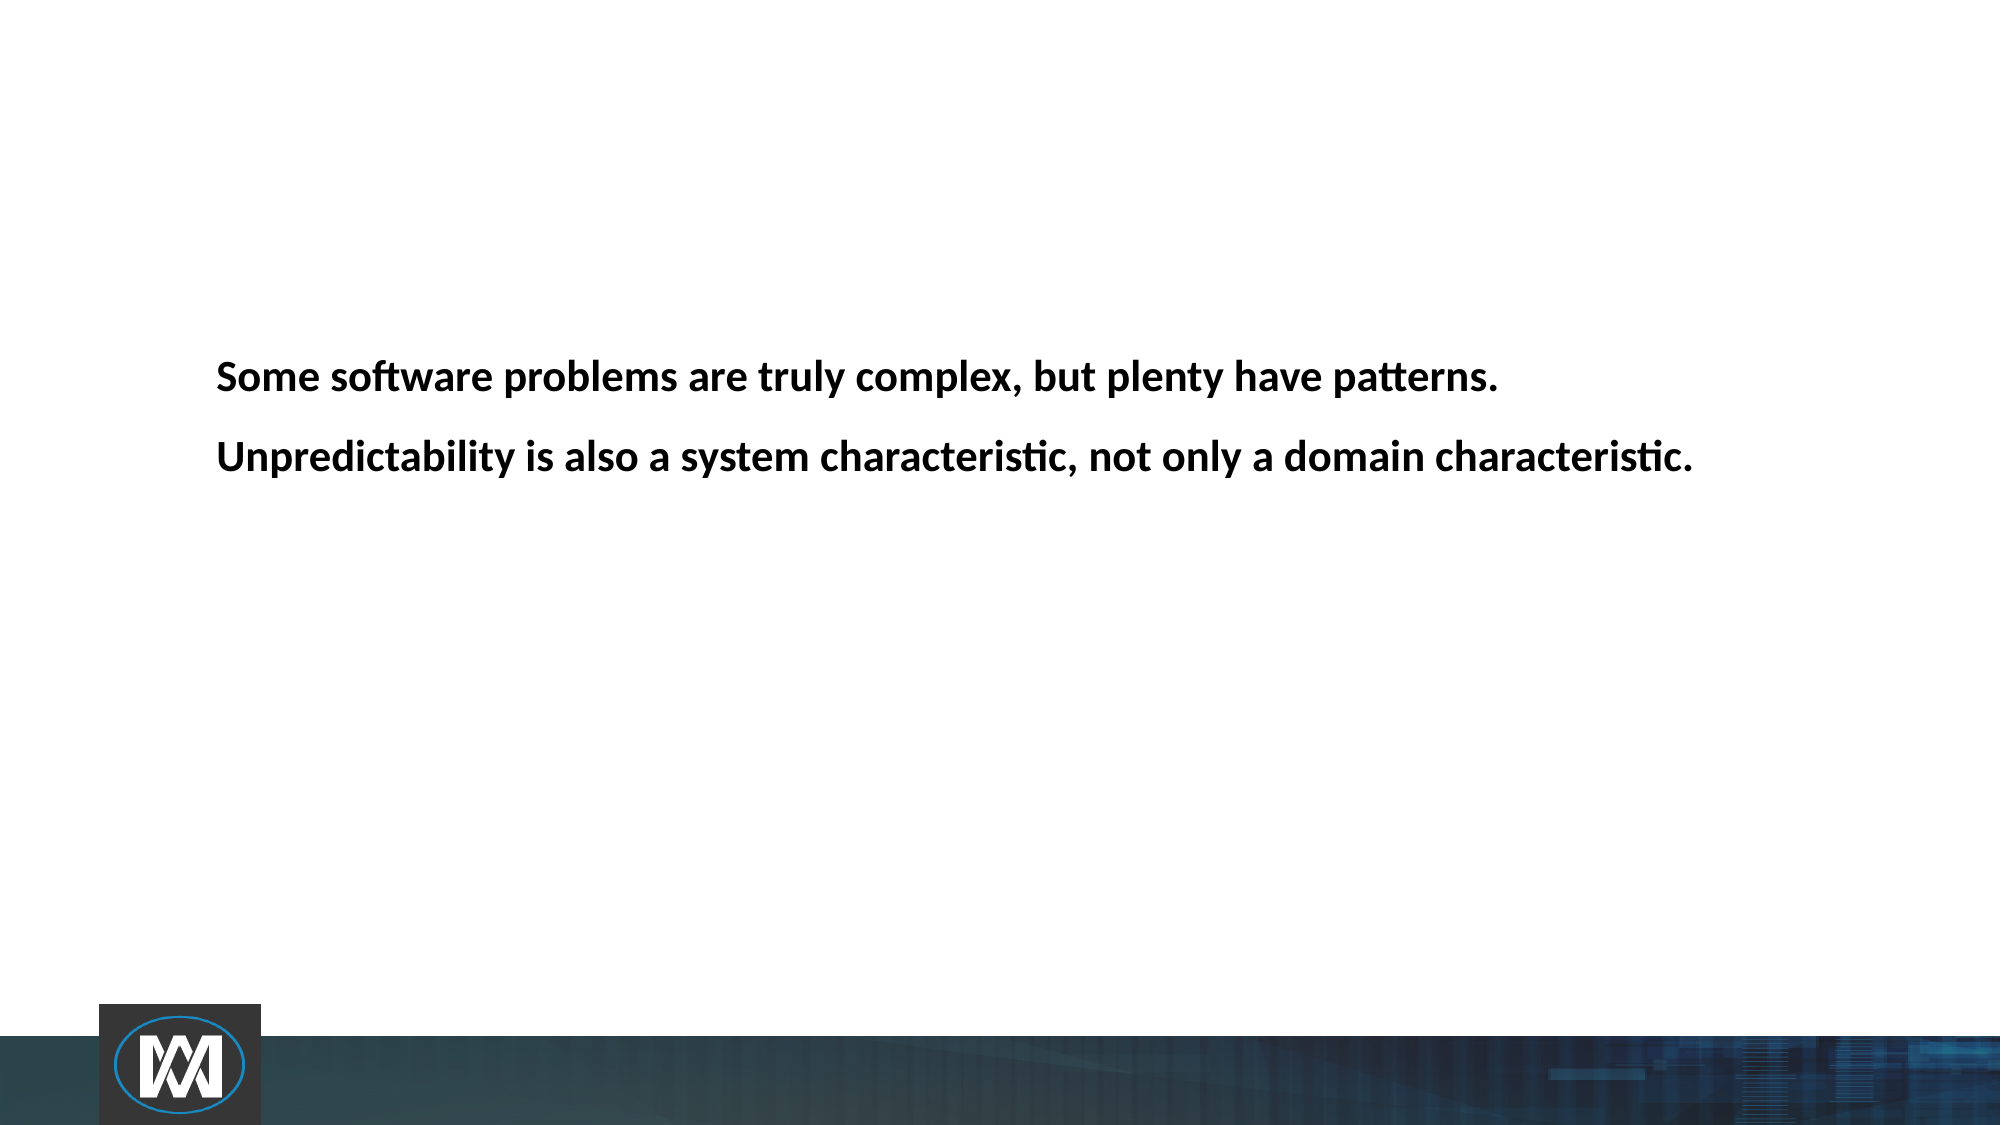

# Some software problems are truly complex, but plenty have patterns. Unpredictability is also a system characteristic, not only a domain characteristic.